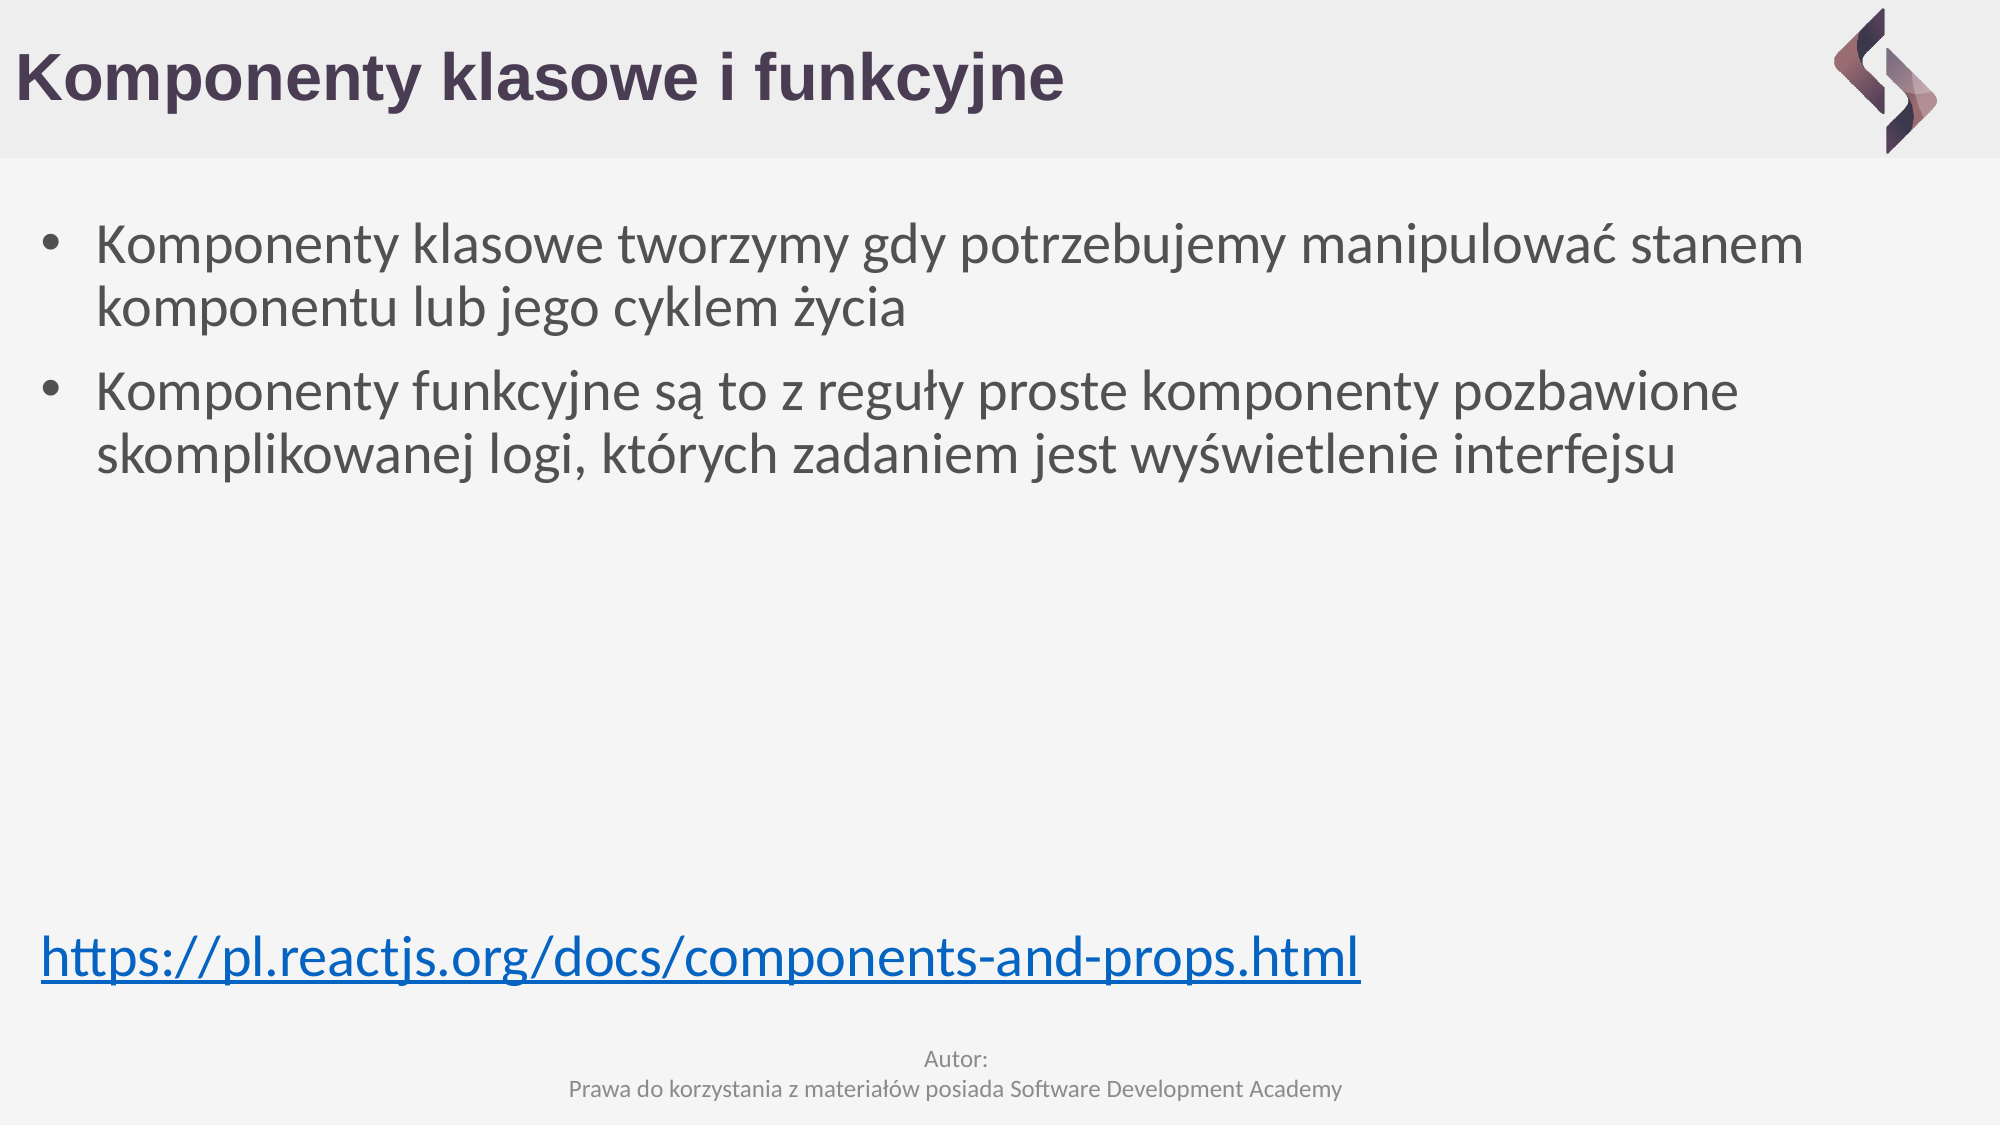

# Komponenty klasowe i funkcyjne
Komponenty klasowe tworzymy gdy potrzebujemy manipulować stanem komponentu lub jego cyklem życia
Komponenty funkcyjne są to z reguły proste komponenty pozbawione skomplikowanej logi, których zadaniem jest wyświetlenie interfejsu

https://pl.reactjs.org/docs/components-and-props.html
Autor:
Prawa do korzystania z materiałów posiada Software Development Academy